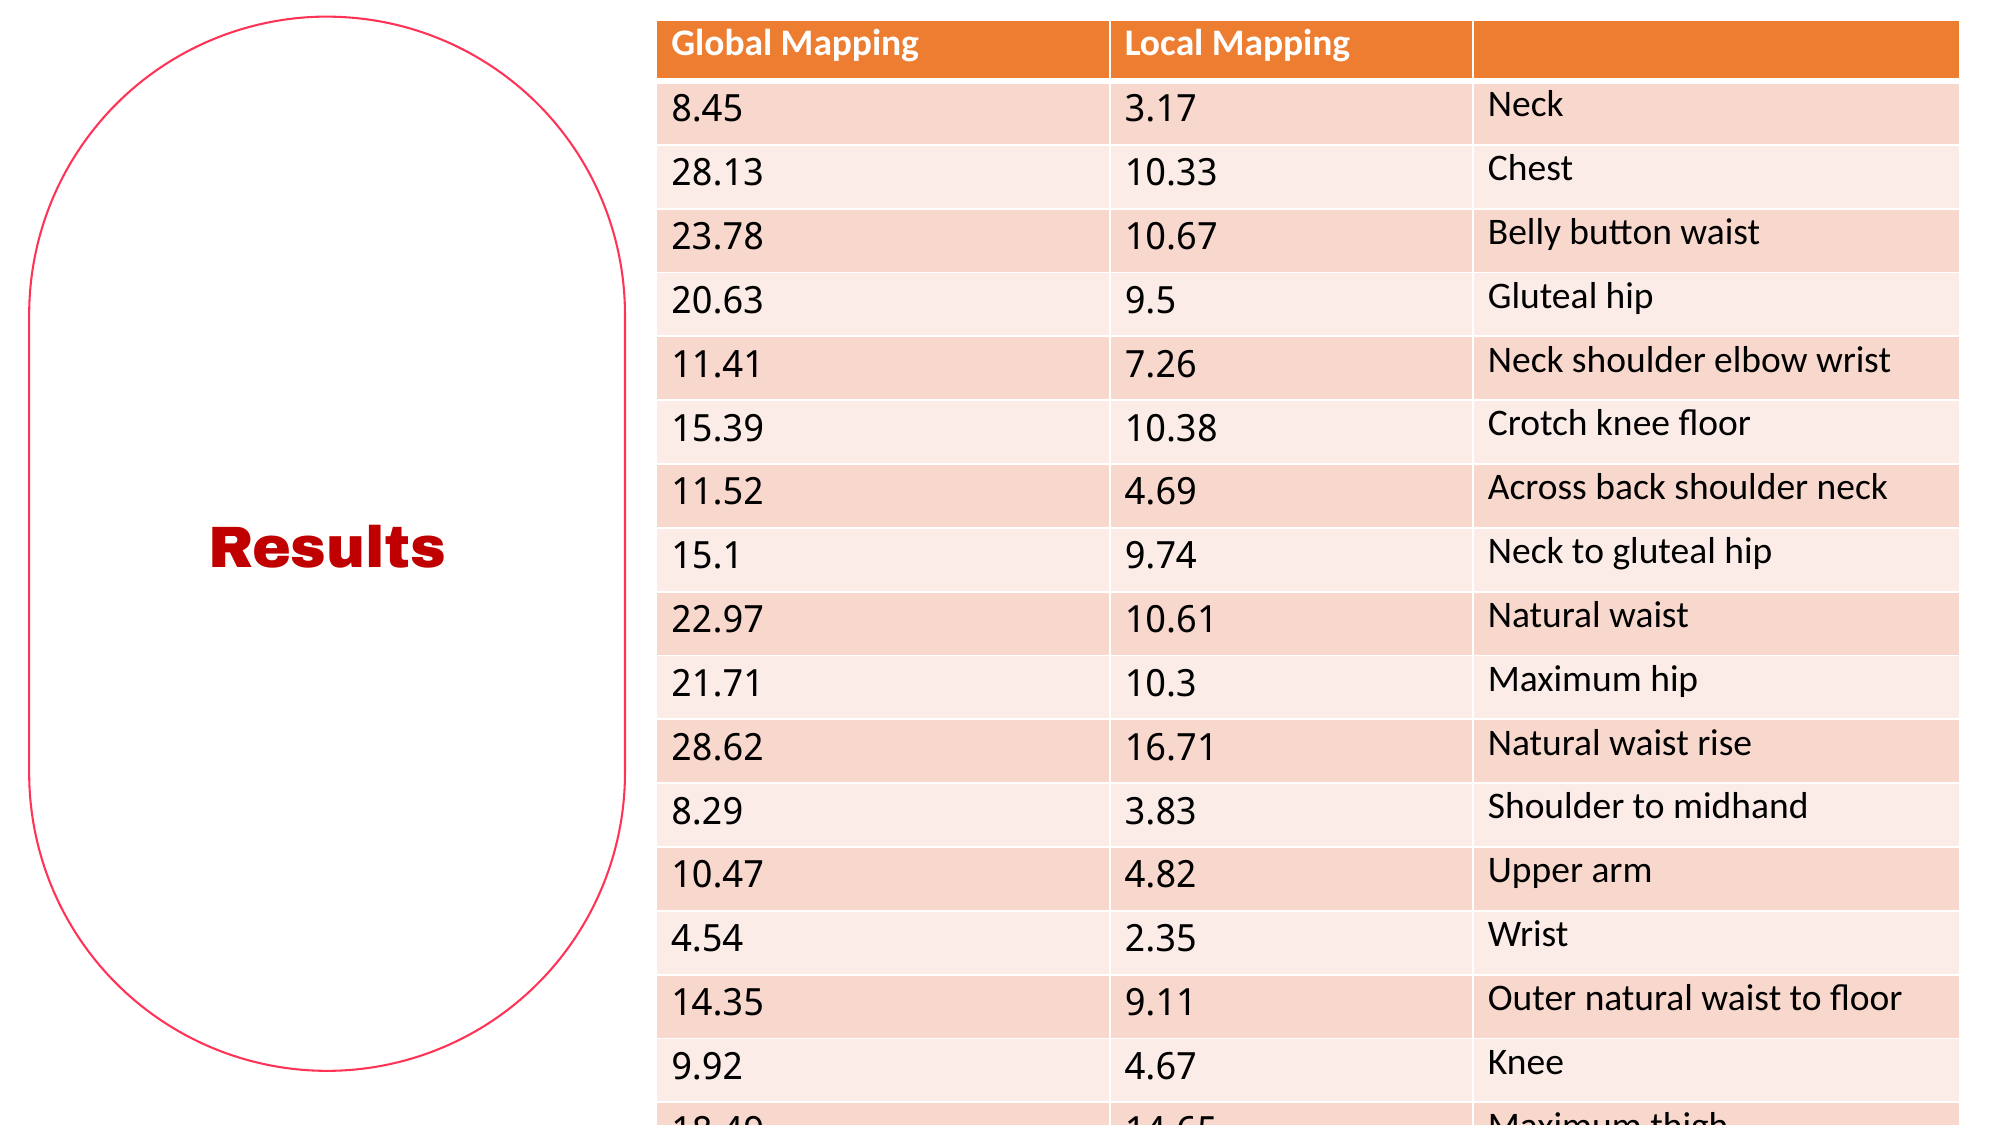

Results
| Global Mapping | Local Mapping |  |
| --- | --- | --- |
| 8.45 | 3.17 | Neck |
| 28.13 | 10.33 | Chest |
| 23.78 | 10.67 | Belly button waist |
| 20.63 | 9.5 | Gluteal hip |
| 11.41 | 7.26 | Neck shoulder elbow wrist |
| 15.39 | 10.38 | Crotch knee floor |
| 11.52 | 4.69 | Across back shoulder neck |
| 15.1 | 9.74 | Neck to gluteal hip |
| 22.97 | 10.61 | Natural waist |
| 21.71 | 10.3 | Maximum hip |
| 28.62 | 16.71 | Natural waist rise |
| 8.29 | 3.83 | Shoulder to midhand |
| 10.47 | 4.82 | Upper arm |
| 4.54 | 2.35 | Wrist |
| 14.35 | 9.11 | Outer natural waist to floor |
| 9.92 | 4.67 | Knee |
| 18.49 | 14.65 | Maximum thigh |